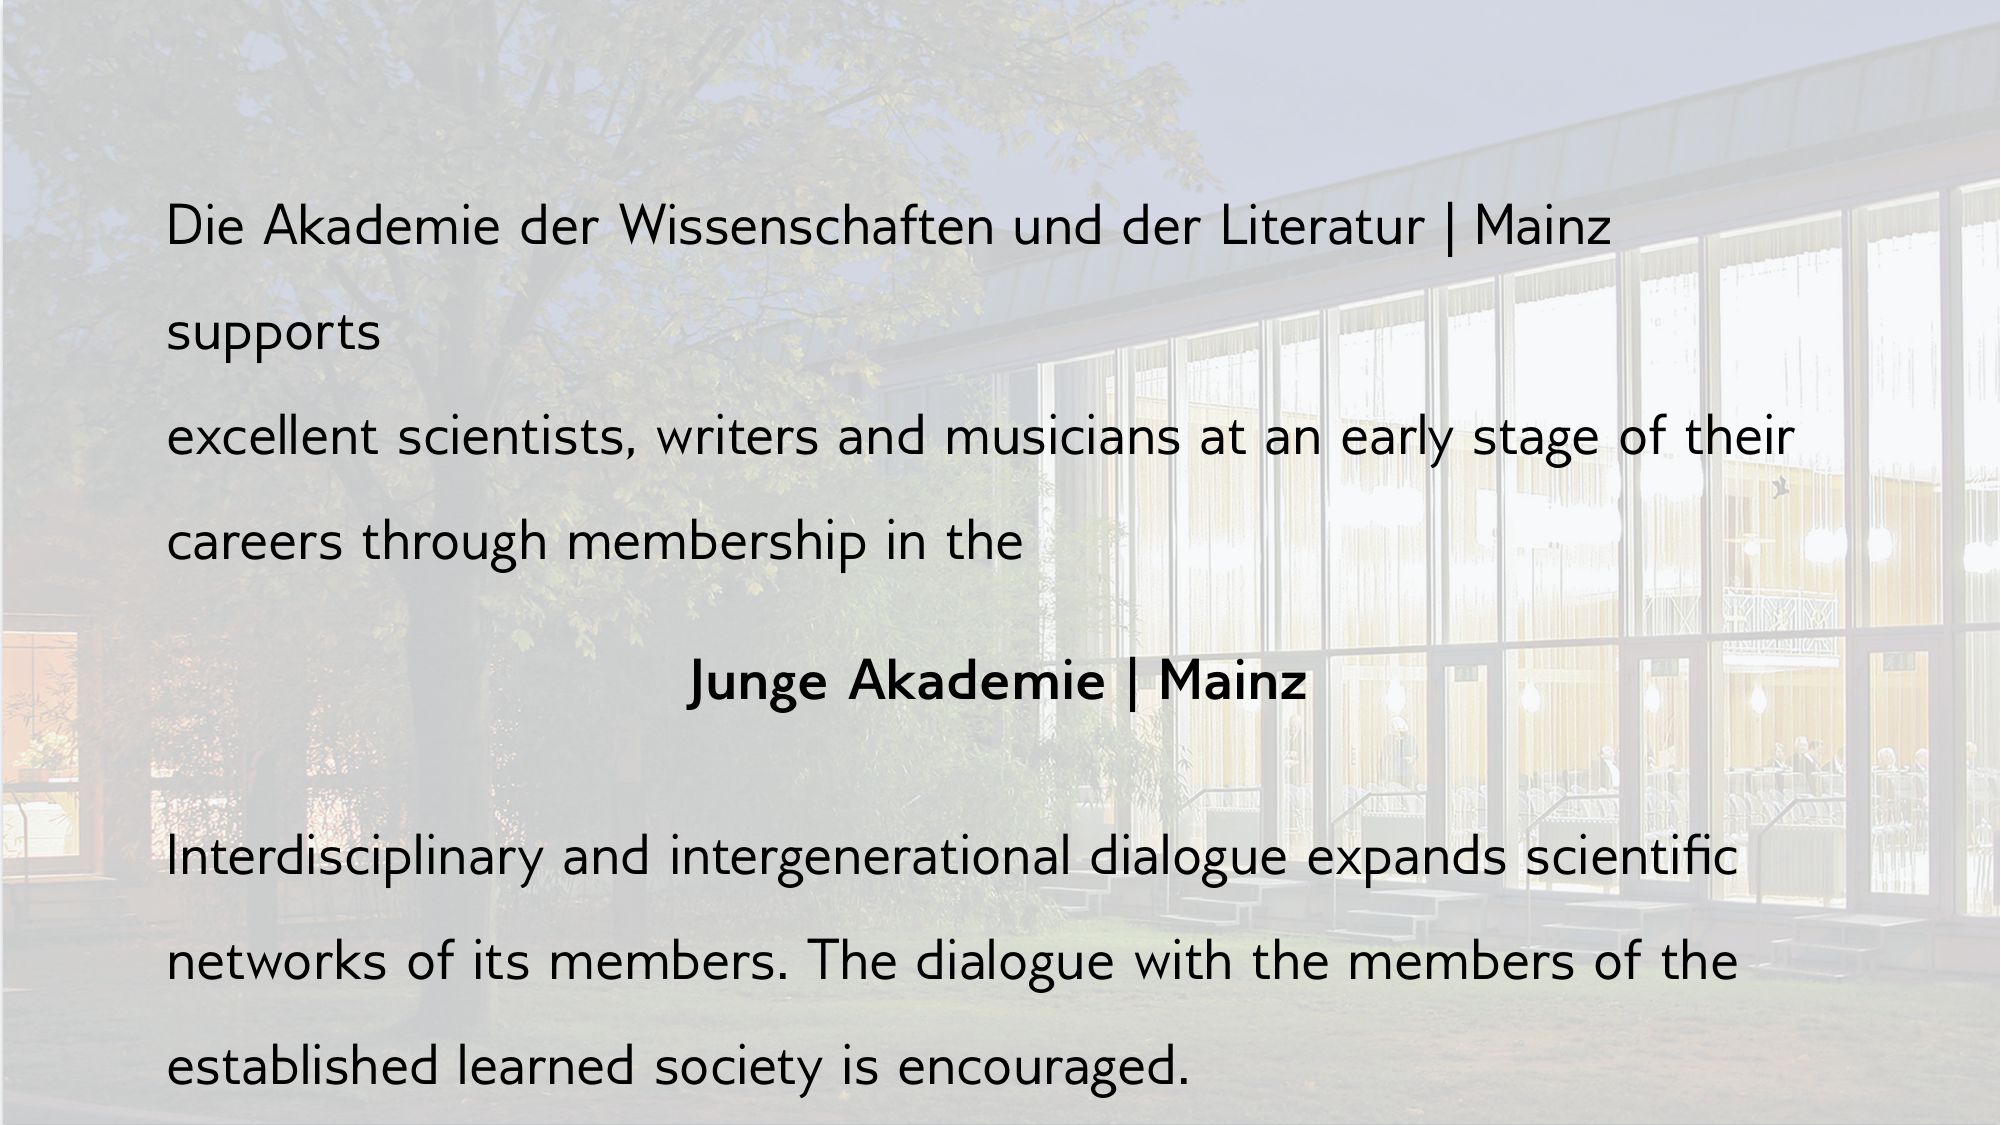

Die Akademie der Wissenschaften und der Literatur | Mainz supports
excellent scientists, writers and musicians at an early stage of their careers through membership in the

Junge Akademie | Mainz

Interdisciplinary and intergenerational dialogue expands scientific networks of its members. The dialogue with the members of the established learned society is encouraged.